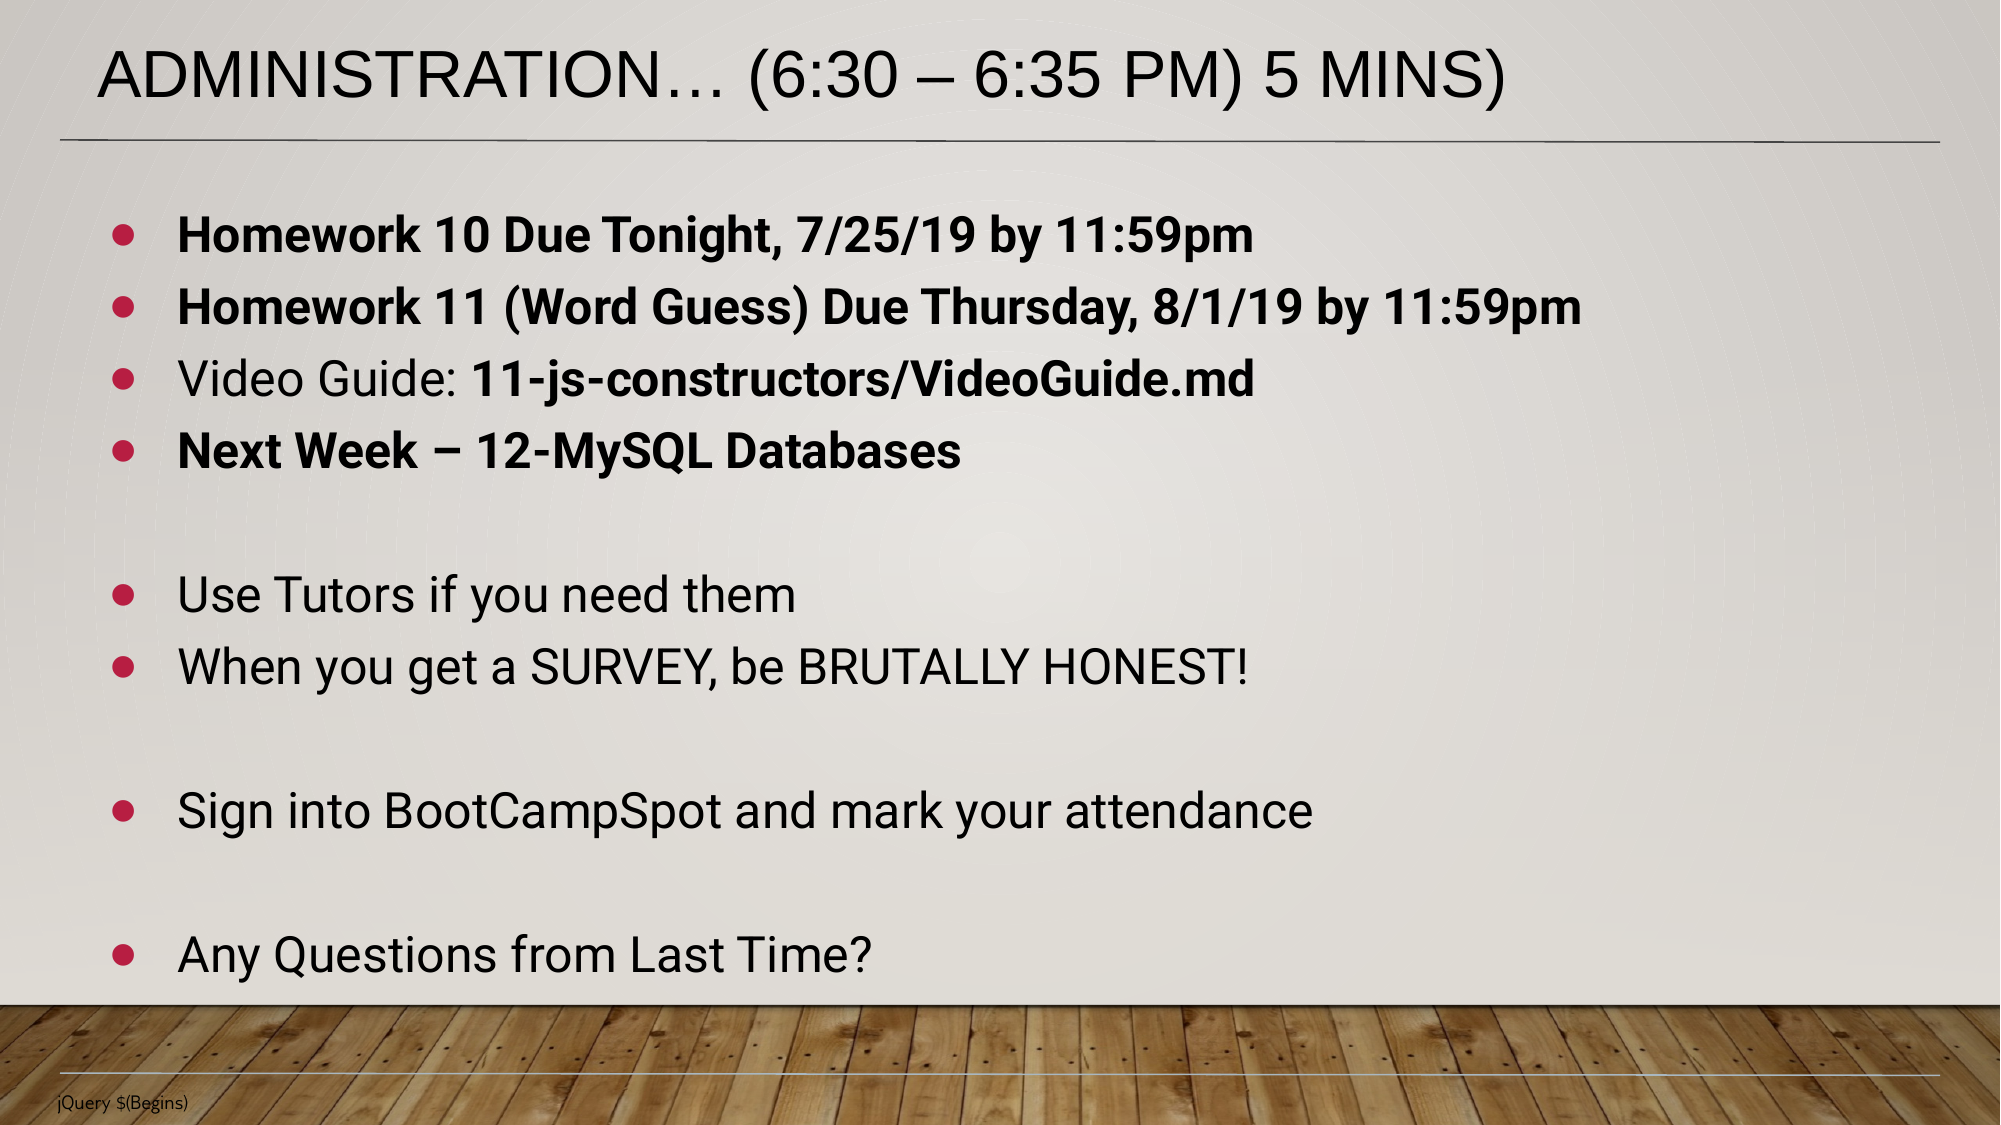

# Administration… (6:30 – 6:35 PM) 5 mins)

Homework 10 Due Tonight, 7/25/19 by 11:59pm
Homework 11 (Word Guess) Due Thursday, 8/1/19 by 11:59pm
Video Guide: 11-js-constructors/VideoGuide.md
Next Week – 12-MySQL Databases

Use Tutors if you need them
When you get a SURVEY, be BRUTALLY HONEST!

Sign into BootCampSpot and mark your attendance

Any Questions from Last Time?
jQuery $(Begins)